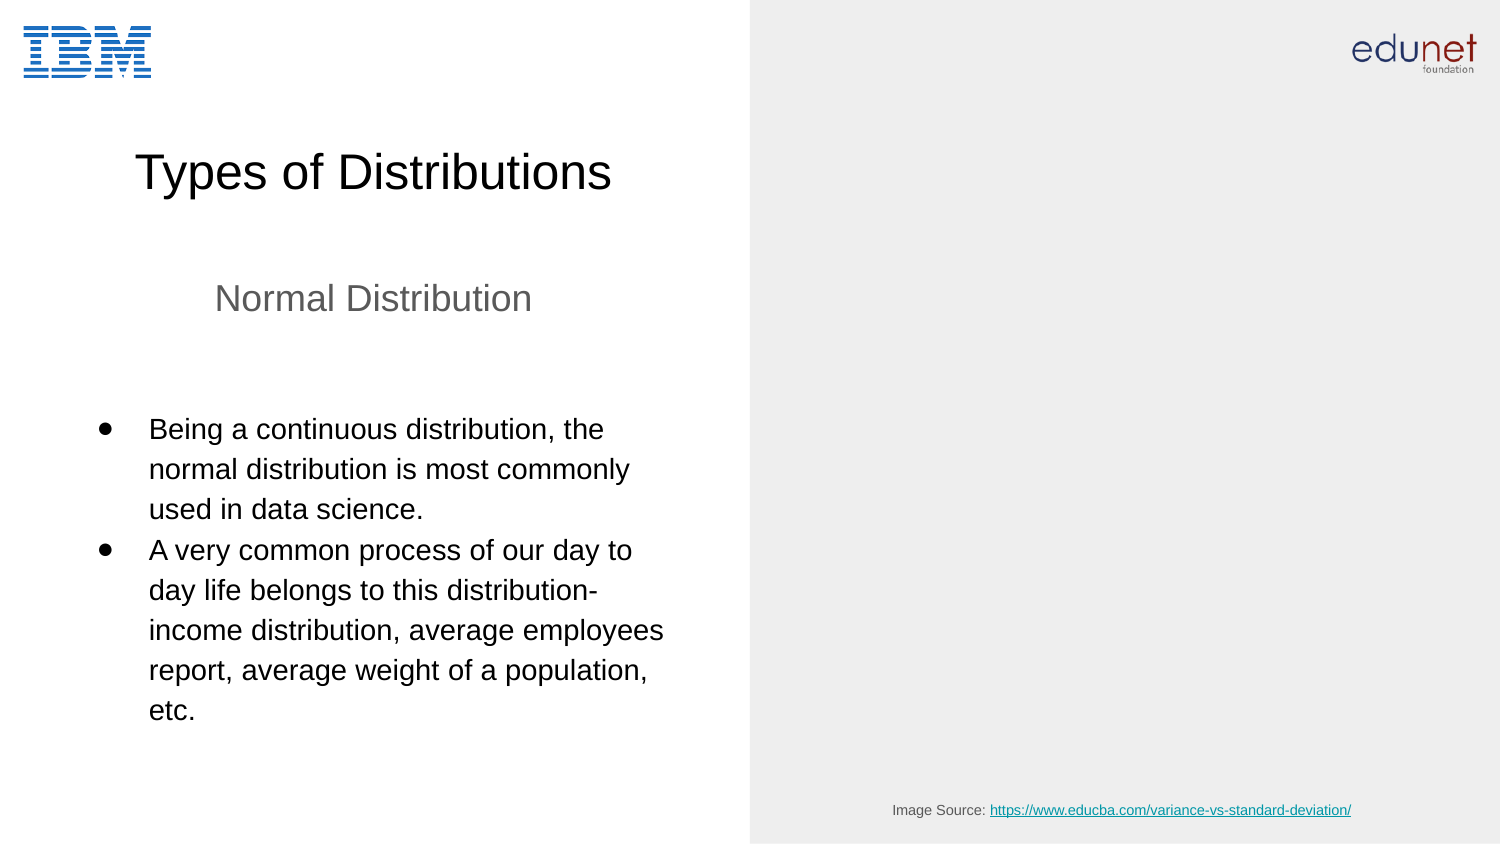

# Types of Distributions
Normal Distribution
Being a continuous distribution, the normal distribution is most commonly used in data science.
A very common process of our day to day life belongs to this distribution- income distribution, average employees report, average weight of a population, etc.
Image Source: https://www.educba.com/variance-vs-standard-deviation/